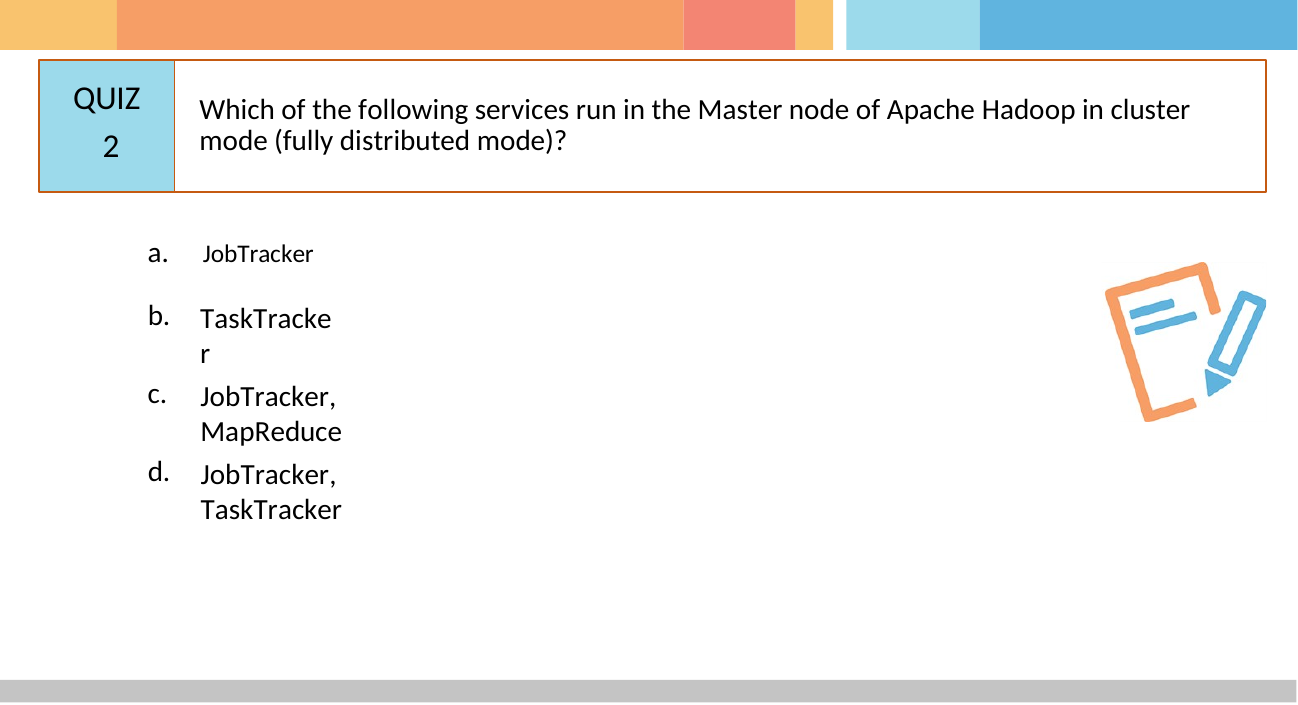

# QUIZ 2
Which of the following services run in the Master node of Apache Hadoop in cluster mode (fully distributed mode)?
a.	JobTracker

b.
TaskTracker
c.
JobTracker, MapReduce
d.
JobTracker, TaskTracker